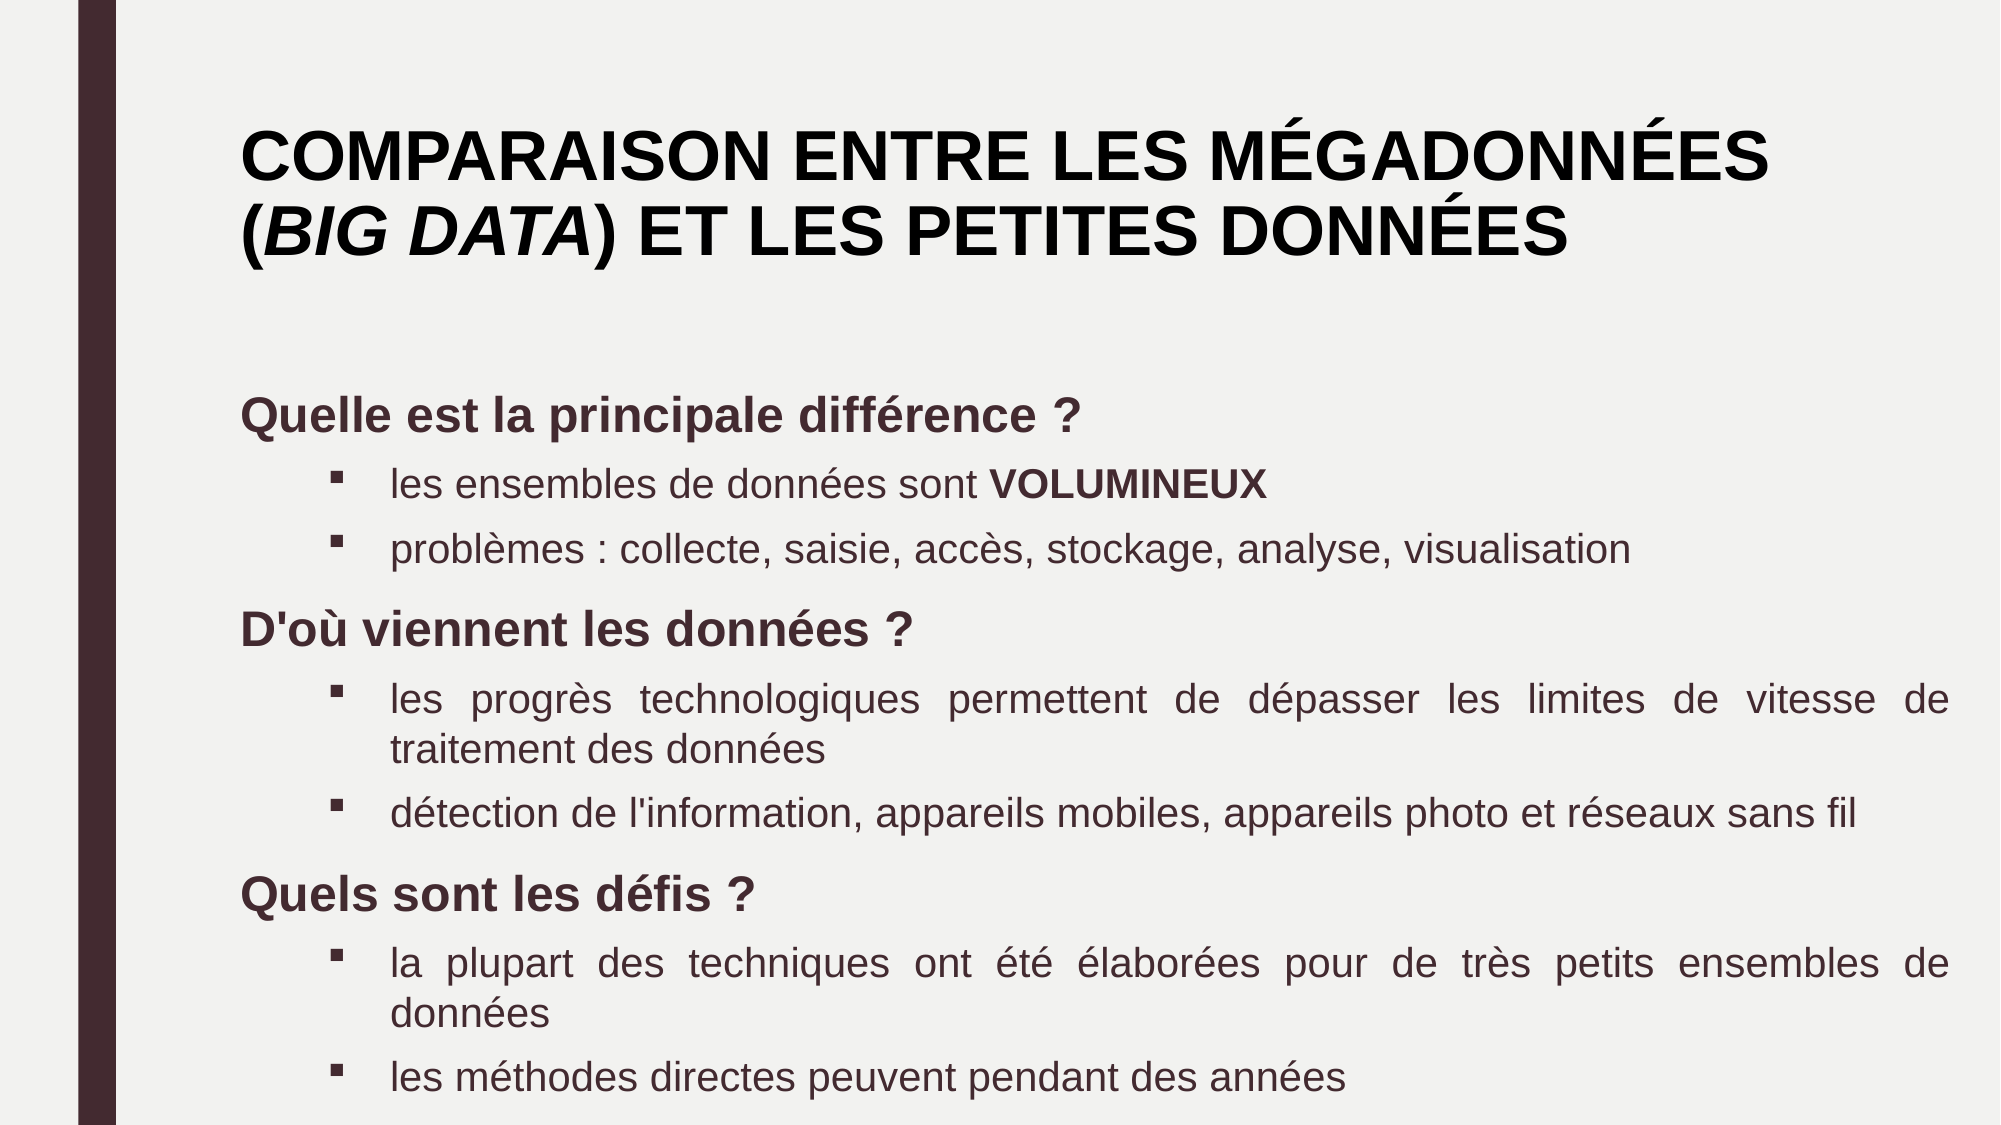

# Comparaison entre les mégadonnées (BIG DATA) et les petites données
Quelle est la principale différence ?
les ensembles de données sont VOLUMINEUX
problèmes : collecte, saisie, accès, stockage, analyse, visualisation
D'où viennent les données ?
les progrès technologiques permettent de dépasser les limites de vitesse de traitement des données
détection de l'information, appareils mobiles, appareils photo et réseaux sans fil
Quels sont les défis ?
la plupart des techniques ont été élaborées pour de très petits ensembles de données
les méthodes directes peuvent pendant des années